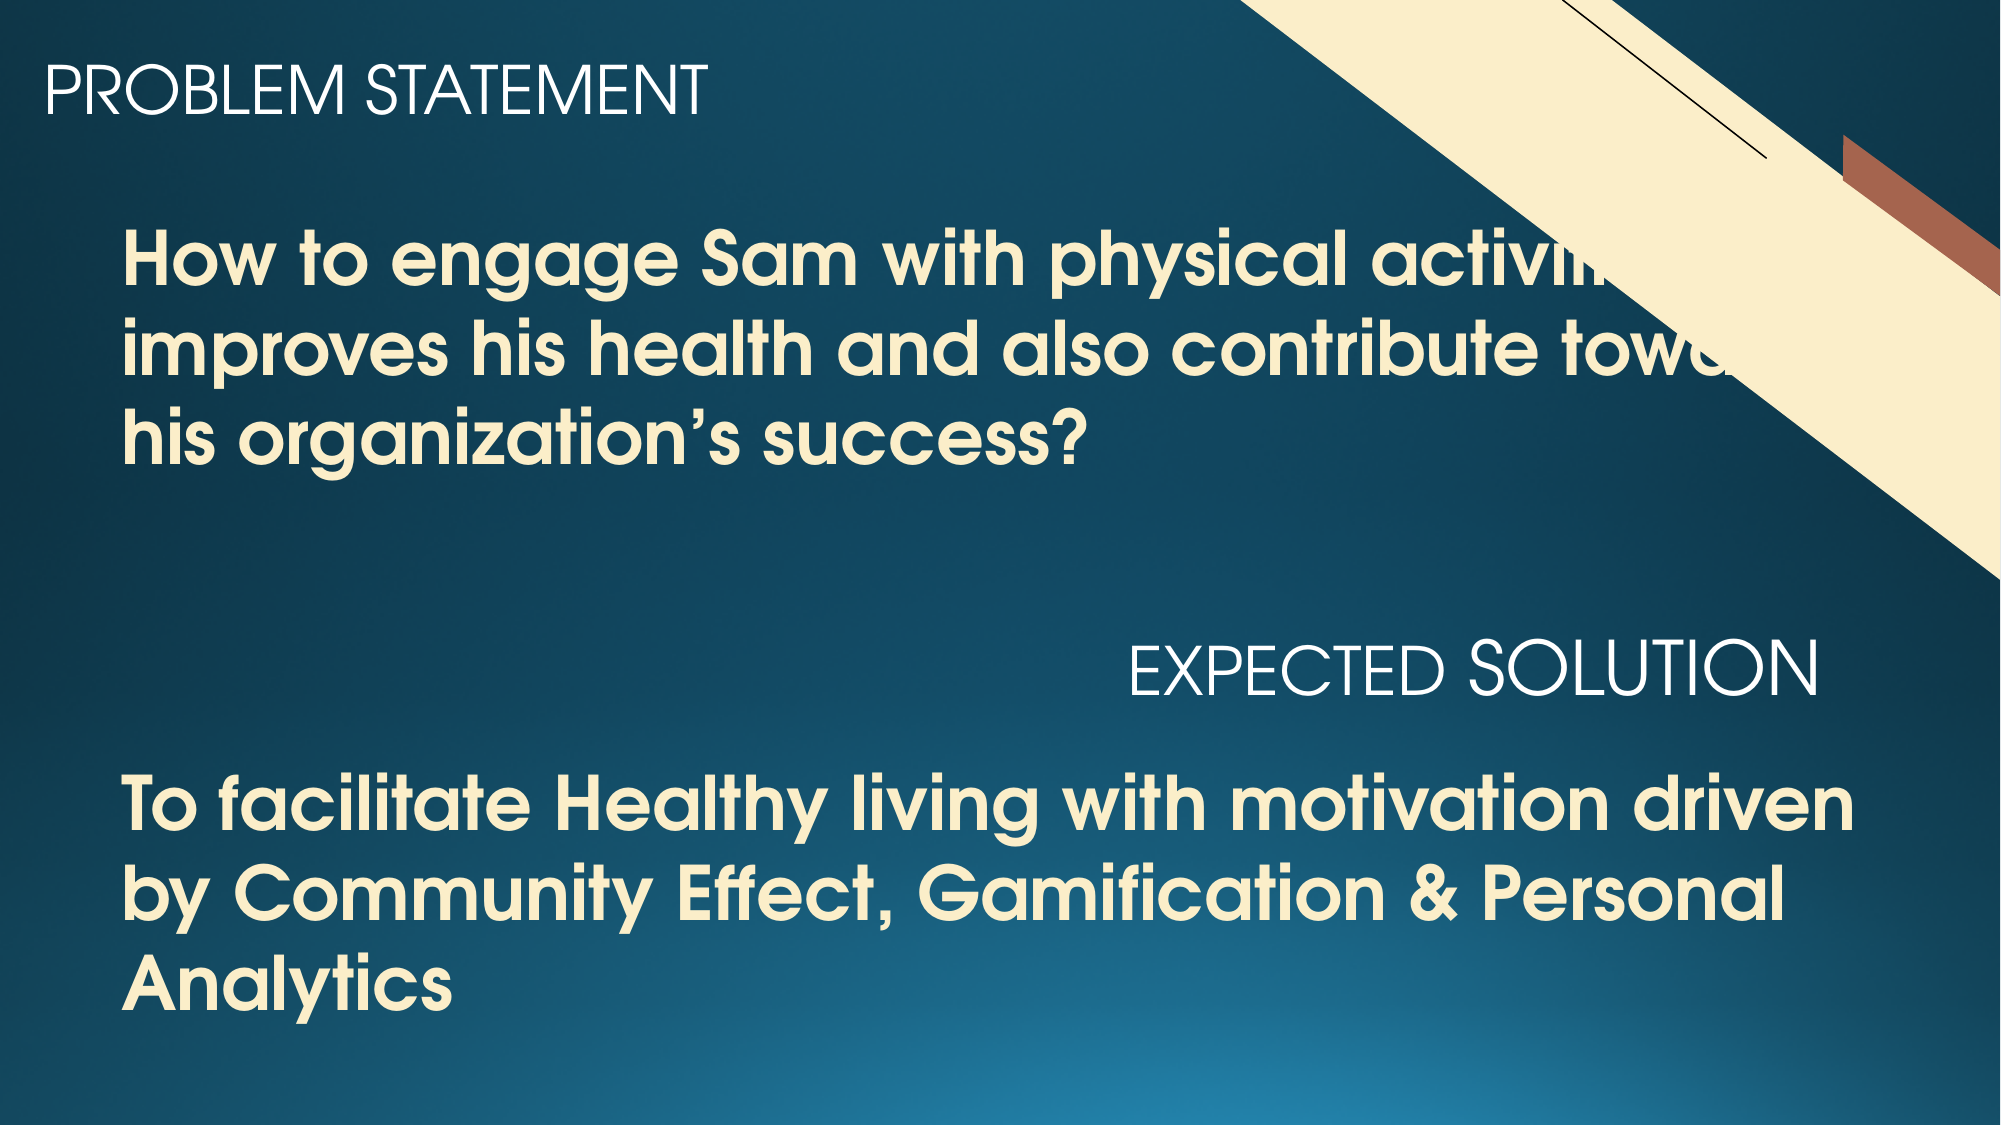

# Problem Statement
How to engage Sam with physical activities that improves his health and also contribute towards his organization’s success?
Expected Solution
To facilitate Healthy living with motivation driven by Community Effect, Gamification & Personal Analytics